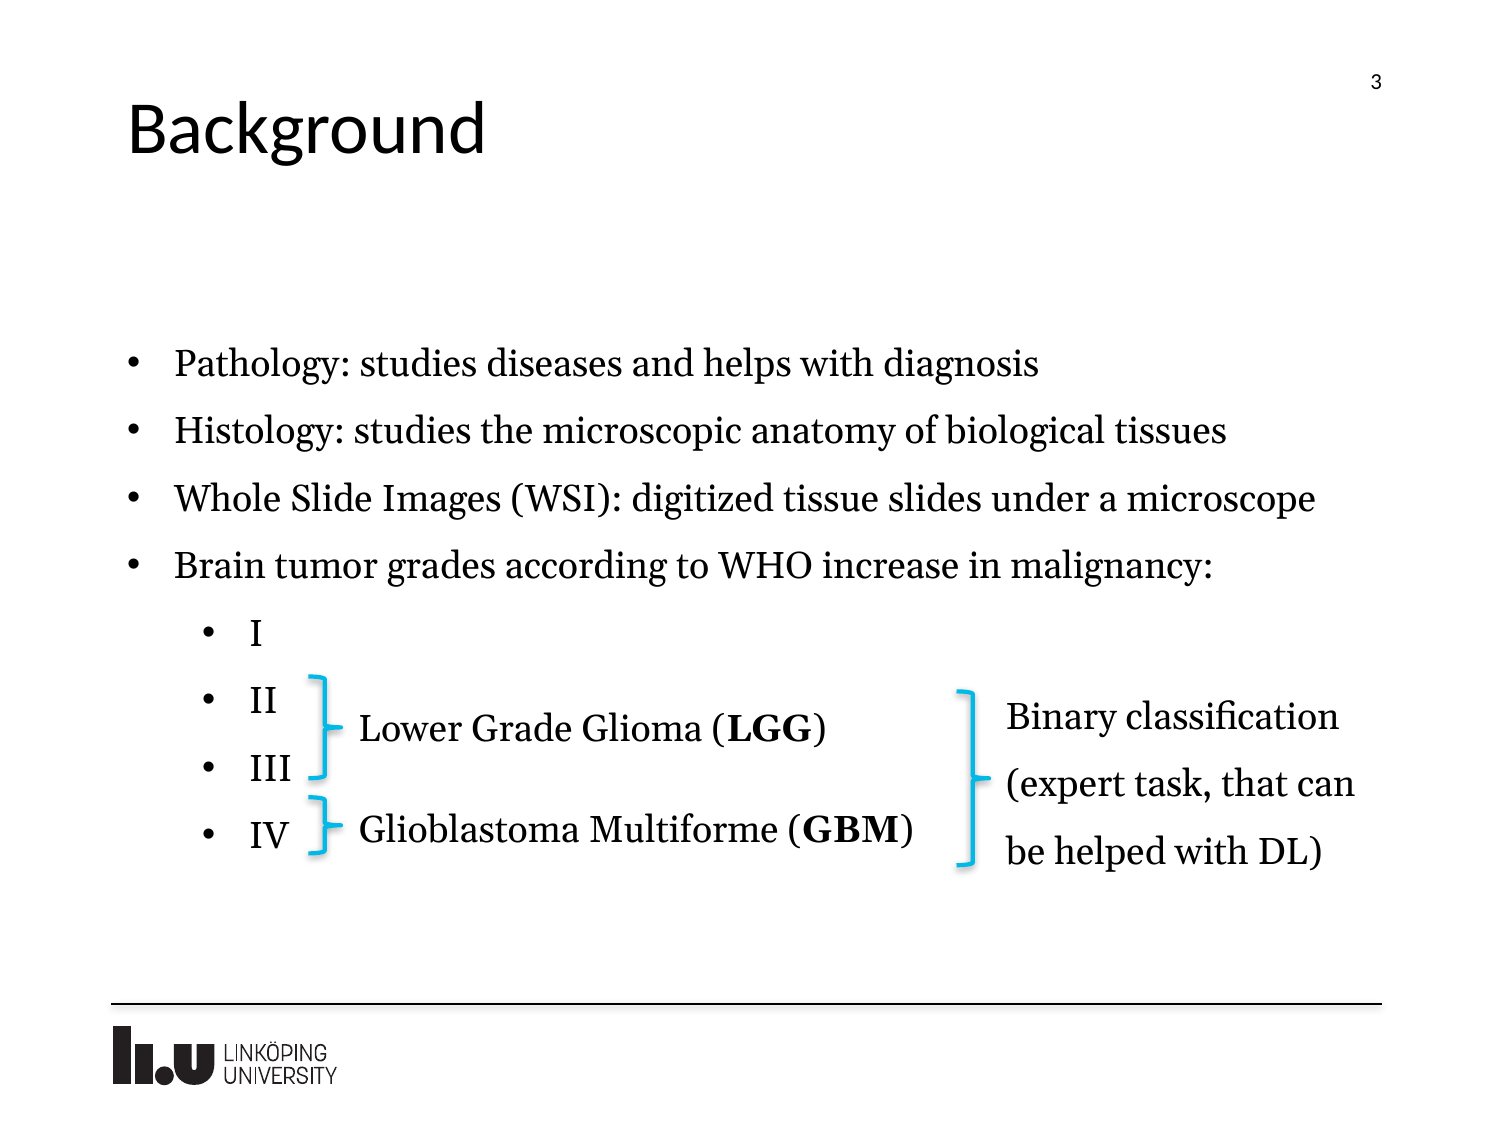

3
# Background
Pathology: studies diseases and helps with diagnosis
Histology: studies the microscopic anatomy of biological tissues
Whole Slide Images (WSI): digitized tissue slides under a microscope
Brain tumor grades according to WHO increase in malignancy:
I
II
III
IV
Binary classification (expert task, that can be helped with DL)

Lower Grade Glioma (LGG)

Glioblastoma Multiforme (GBM)